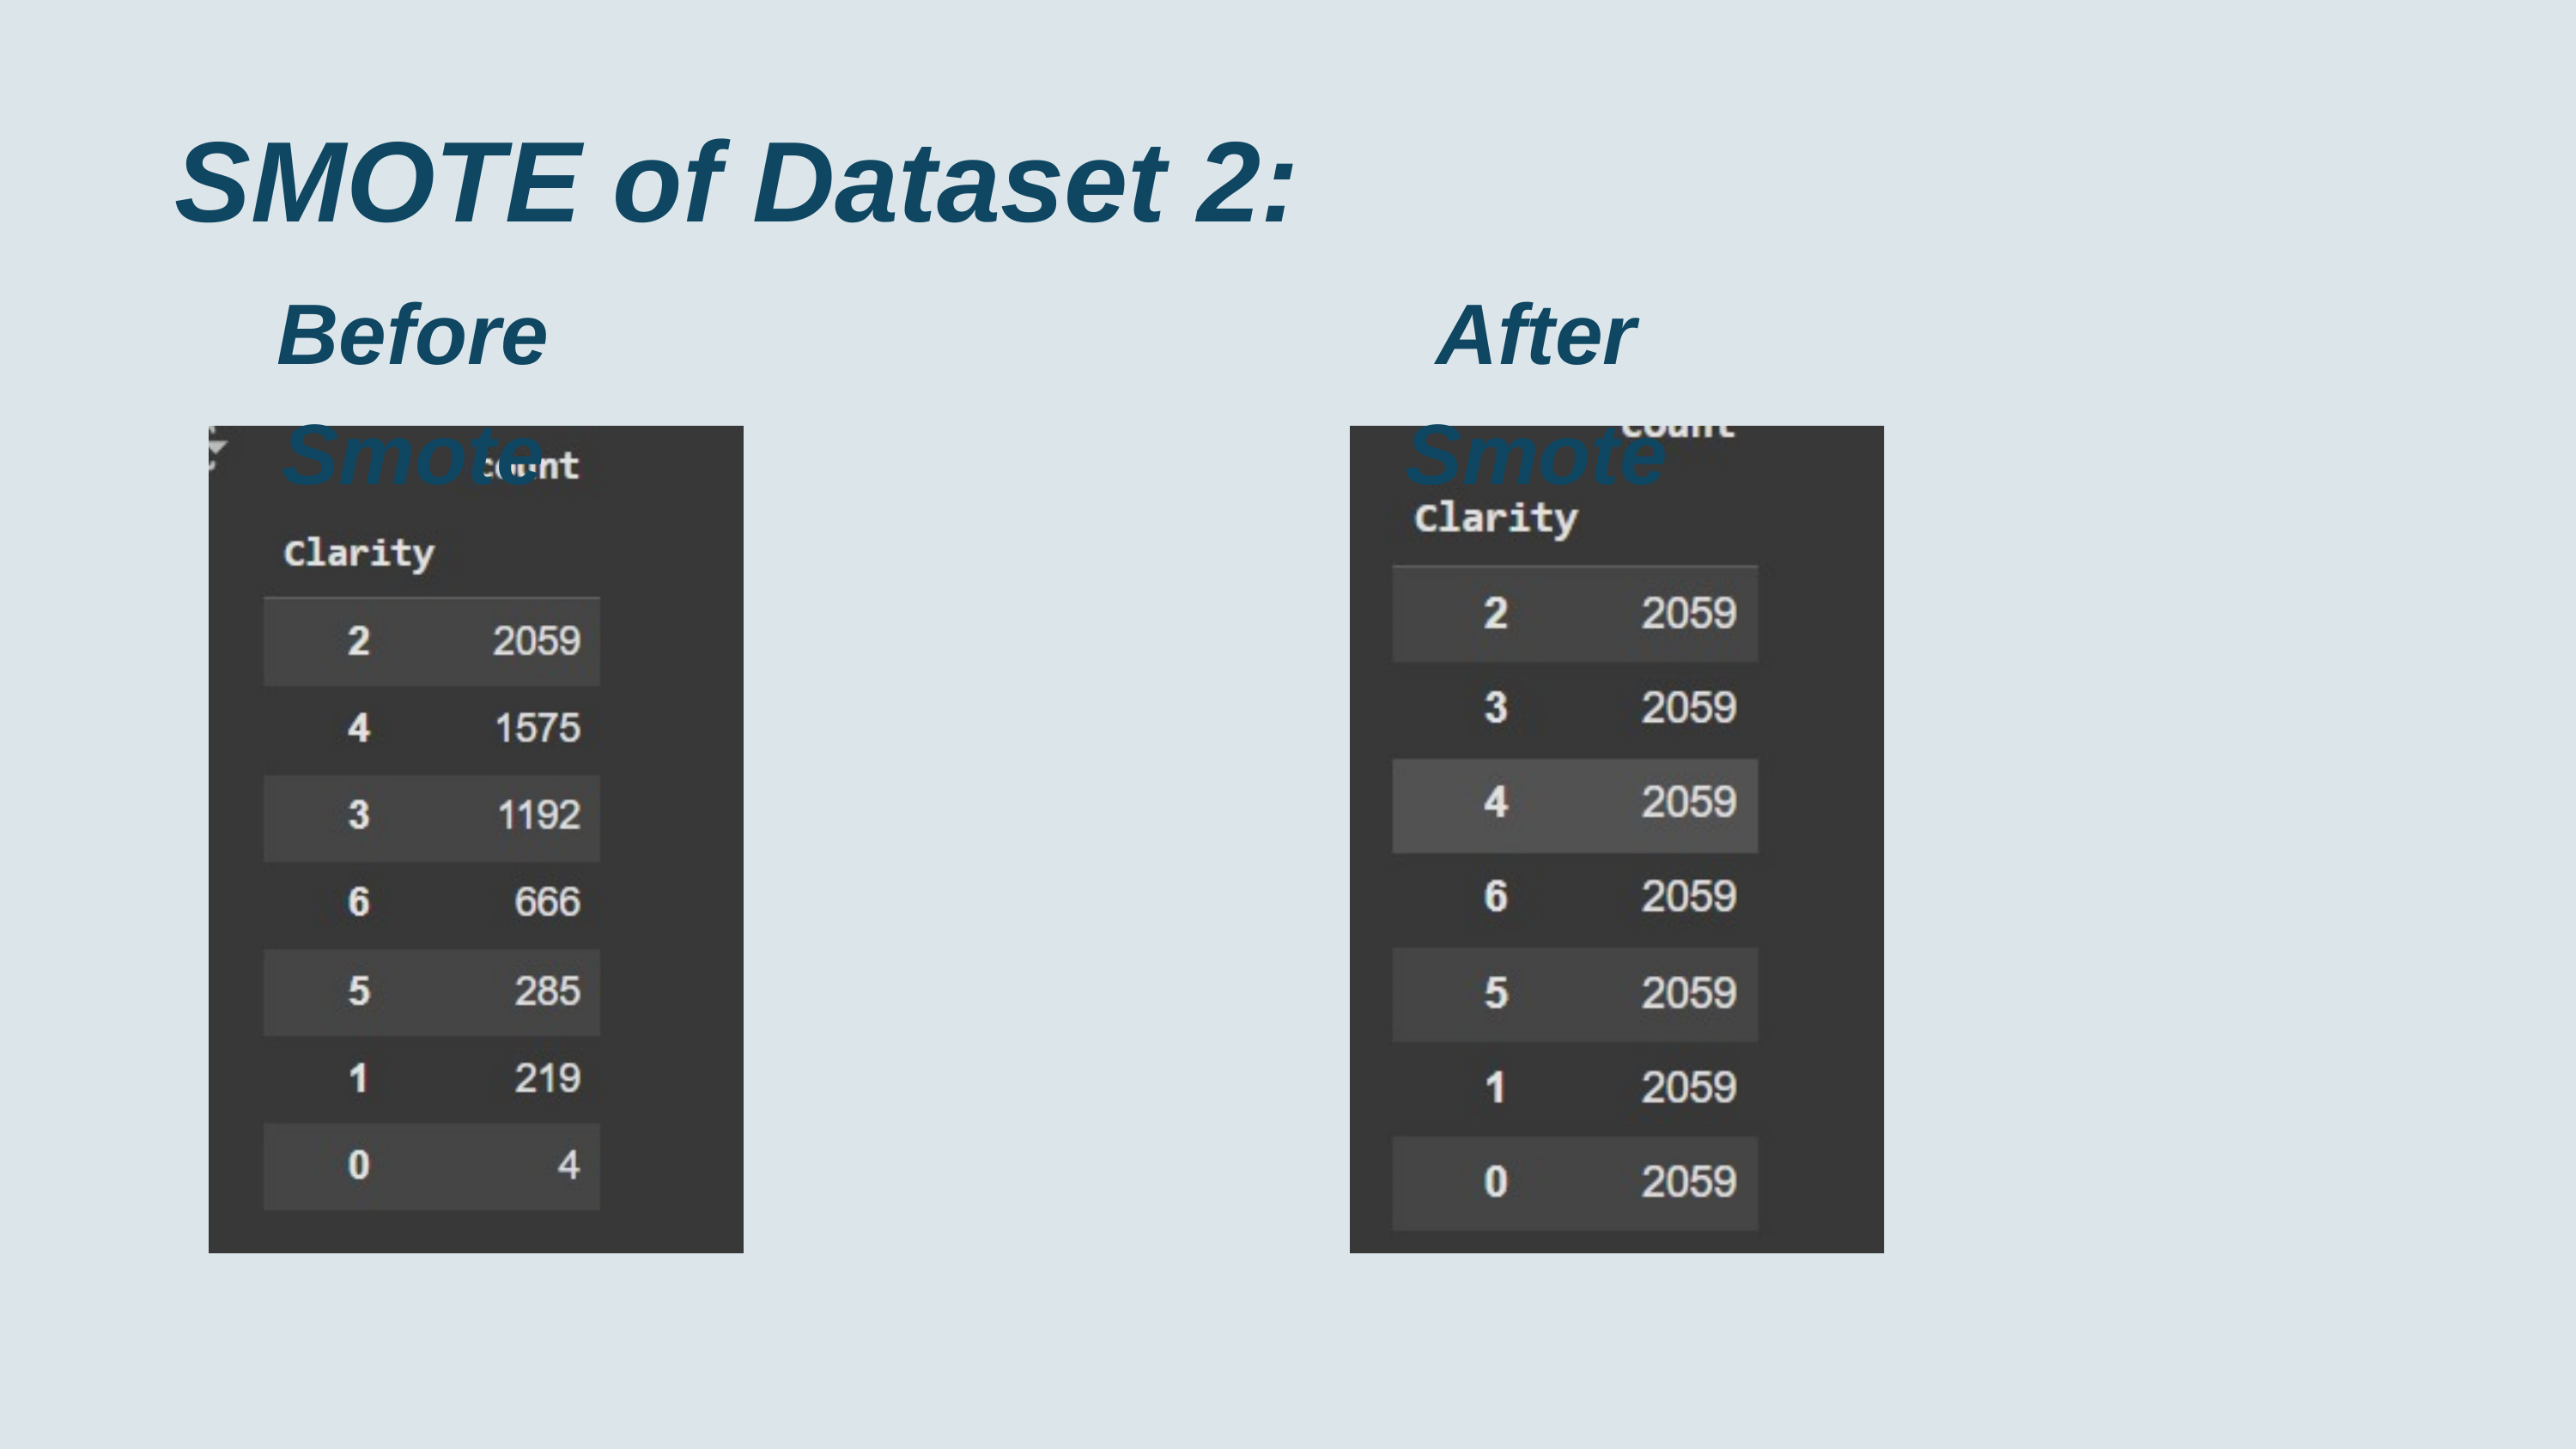

SMOTE of Dataset 2:

Before Smote
After Smote